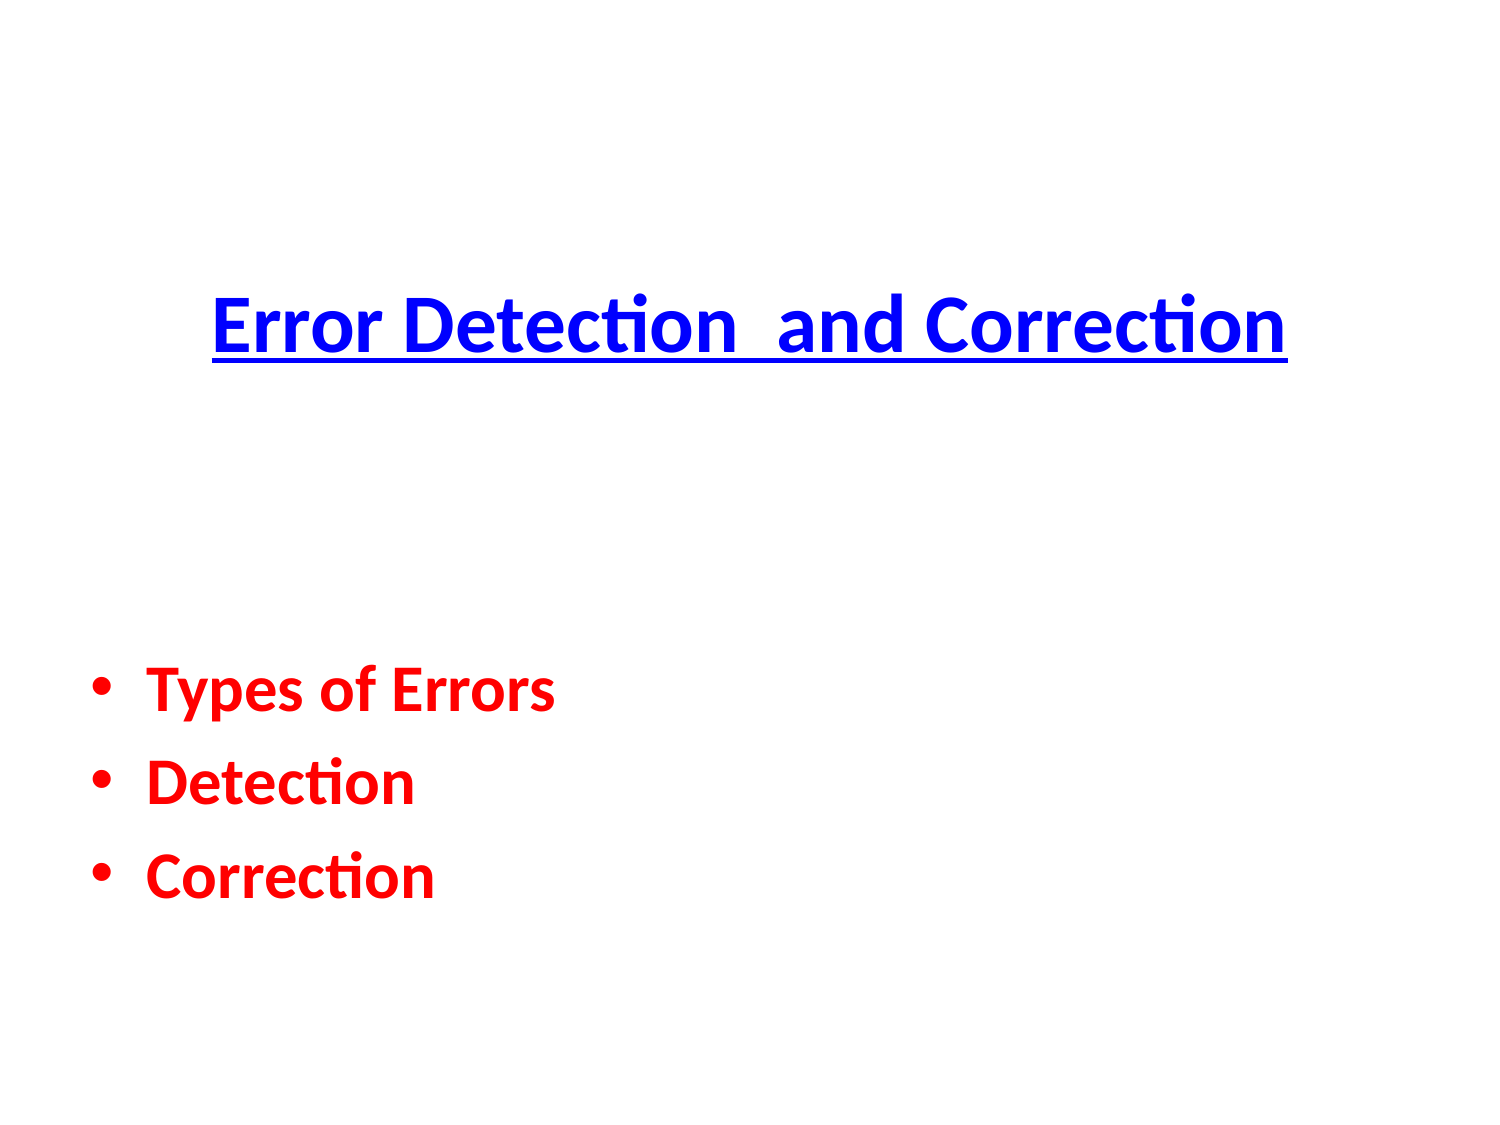

# Error Detection  and Correction
Types of Errors
Detection
Correction